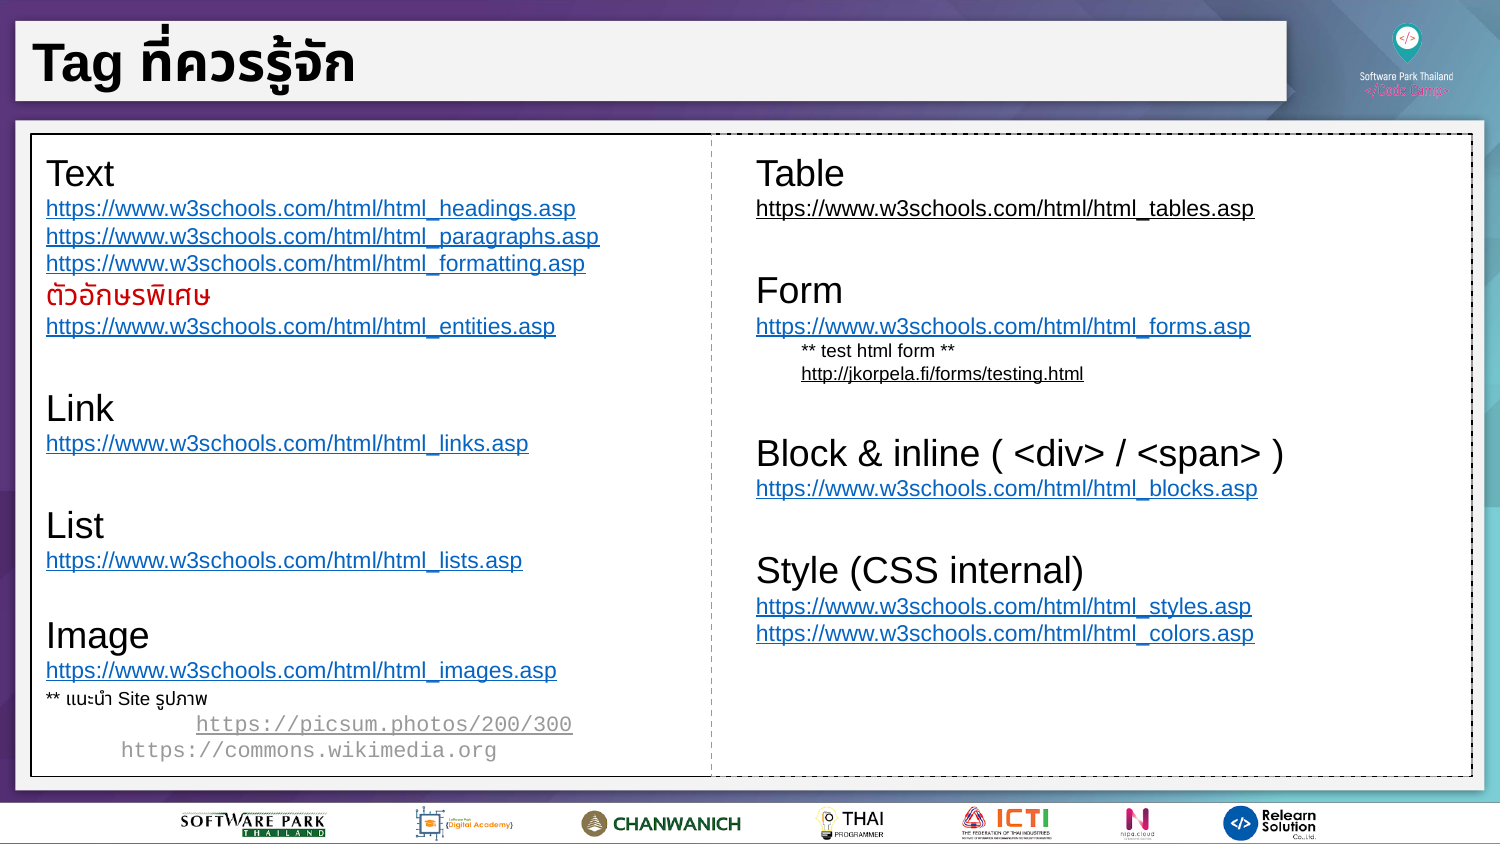

Tag ที่ควรรู้จัก
Text
https://www.w3schools.com/html/html_headings.asp
https://www.w3schools.com/html/html_paragraphs.asp
https://www.w3schools.com/html/html_formatting.asp
ตัวอักษรพิเศษ
https://www.w3schools.com/html/html_entities.asp

Link
https://www.w3schools.com/html/html_links.asp

List
https://www.w3schools.com/html/html_lists.asp

Image
https://www.w3schools.com/html/html_images.asp
** แนะนำ Site รูปภาพ
	https://picsum.photos/200/300
https://commons.wikimedia.org

Table
https://www.w3schools.com/html/html_tables.asp

Form
https://www.w3schools.com/html/html_forms.asp
** test html form **
http://jkorpela.fi/forms/testing.html

Block & inline ( <div> / <span> )
https://www.w3schools.com/html/html_blocks.asp

Style (CSS internal)
https://www.w3schools.com/html/html_styles.asp
https://www.w3schools.com/html/html_colors.asp